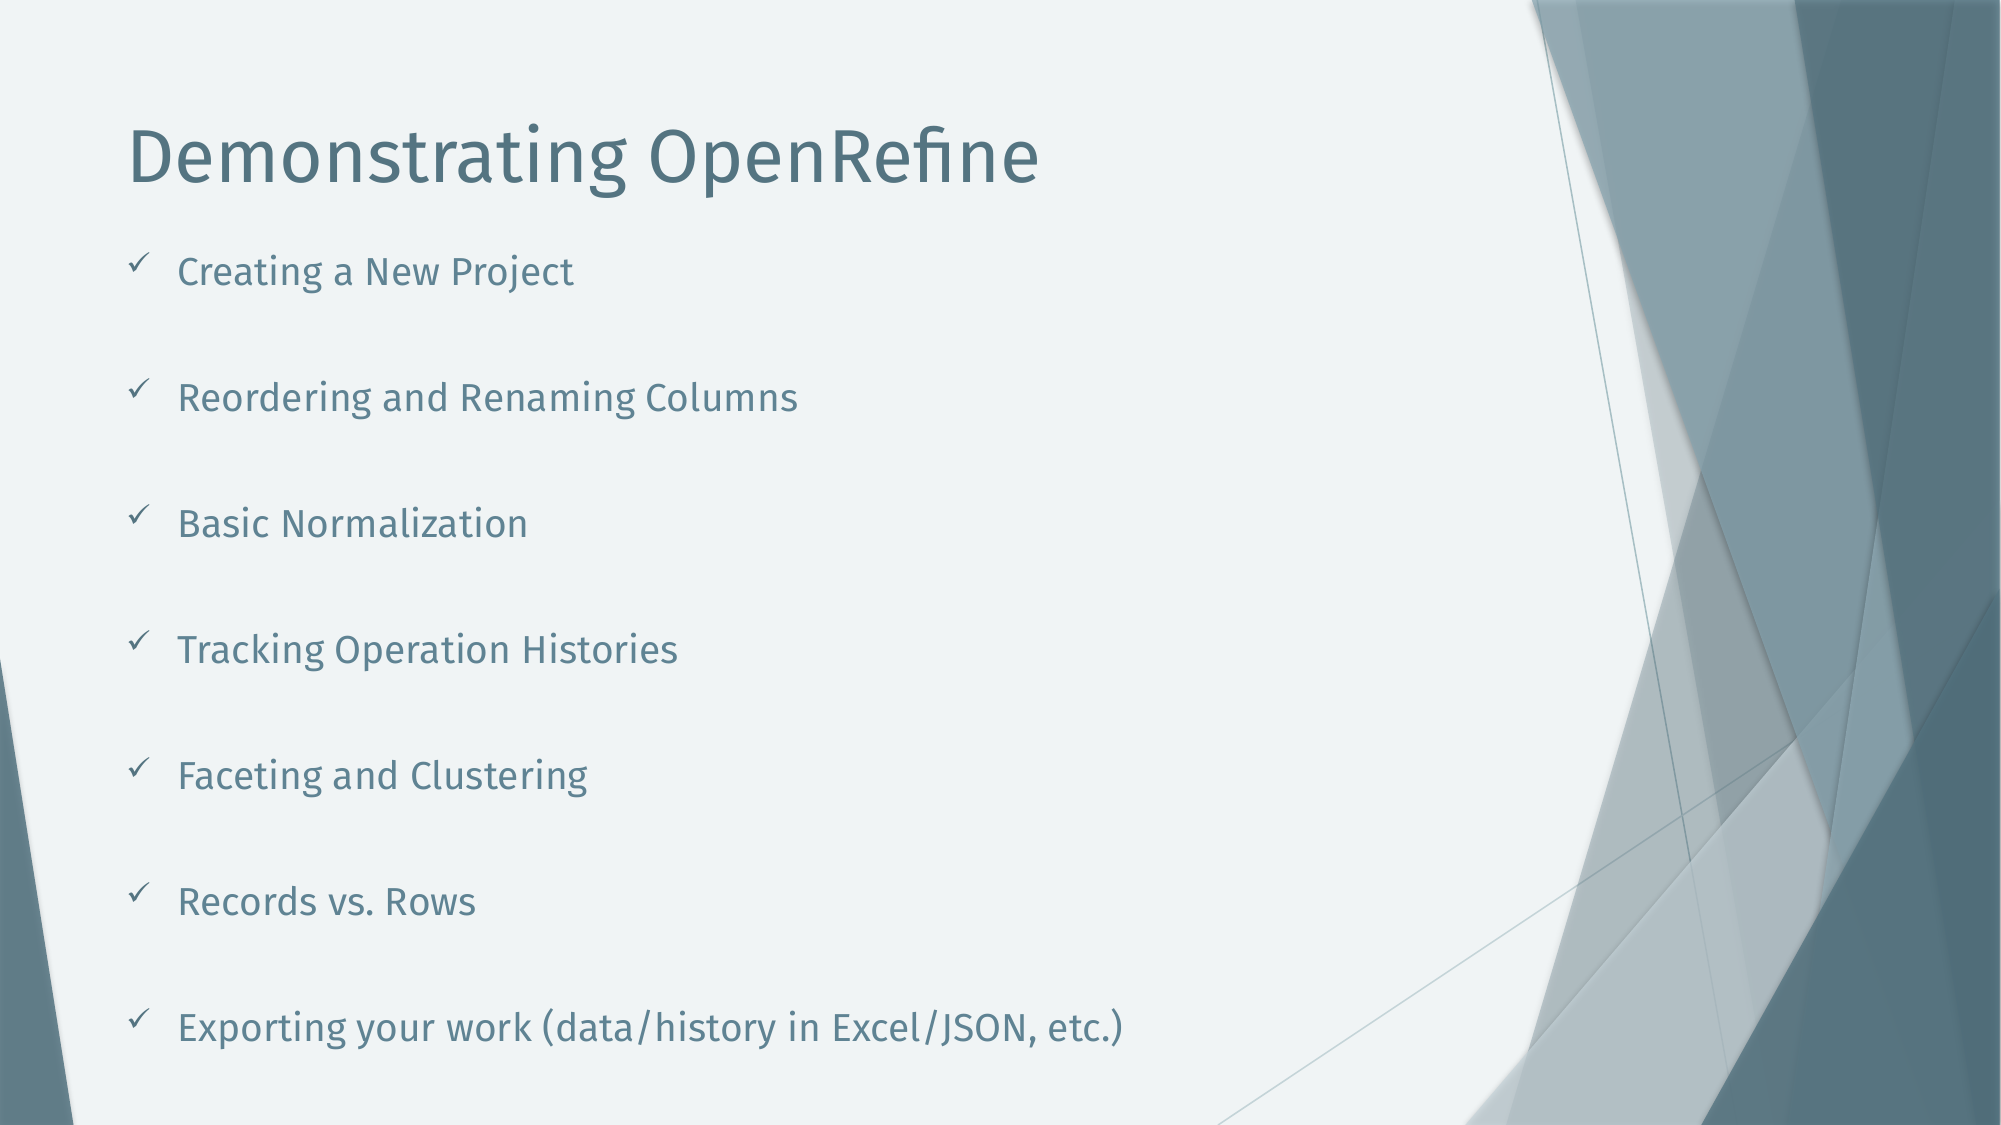

# Demonstrating OpenRefine
Creating a New Project

Reordering and Renaming Columns

Basic Normalization

Tracking Operation Histories

Faceting and Clustering

Records vs. Rows

Exporting your work (data/history in Excel/JSON, etc.)